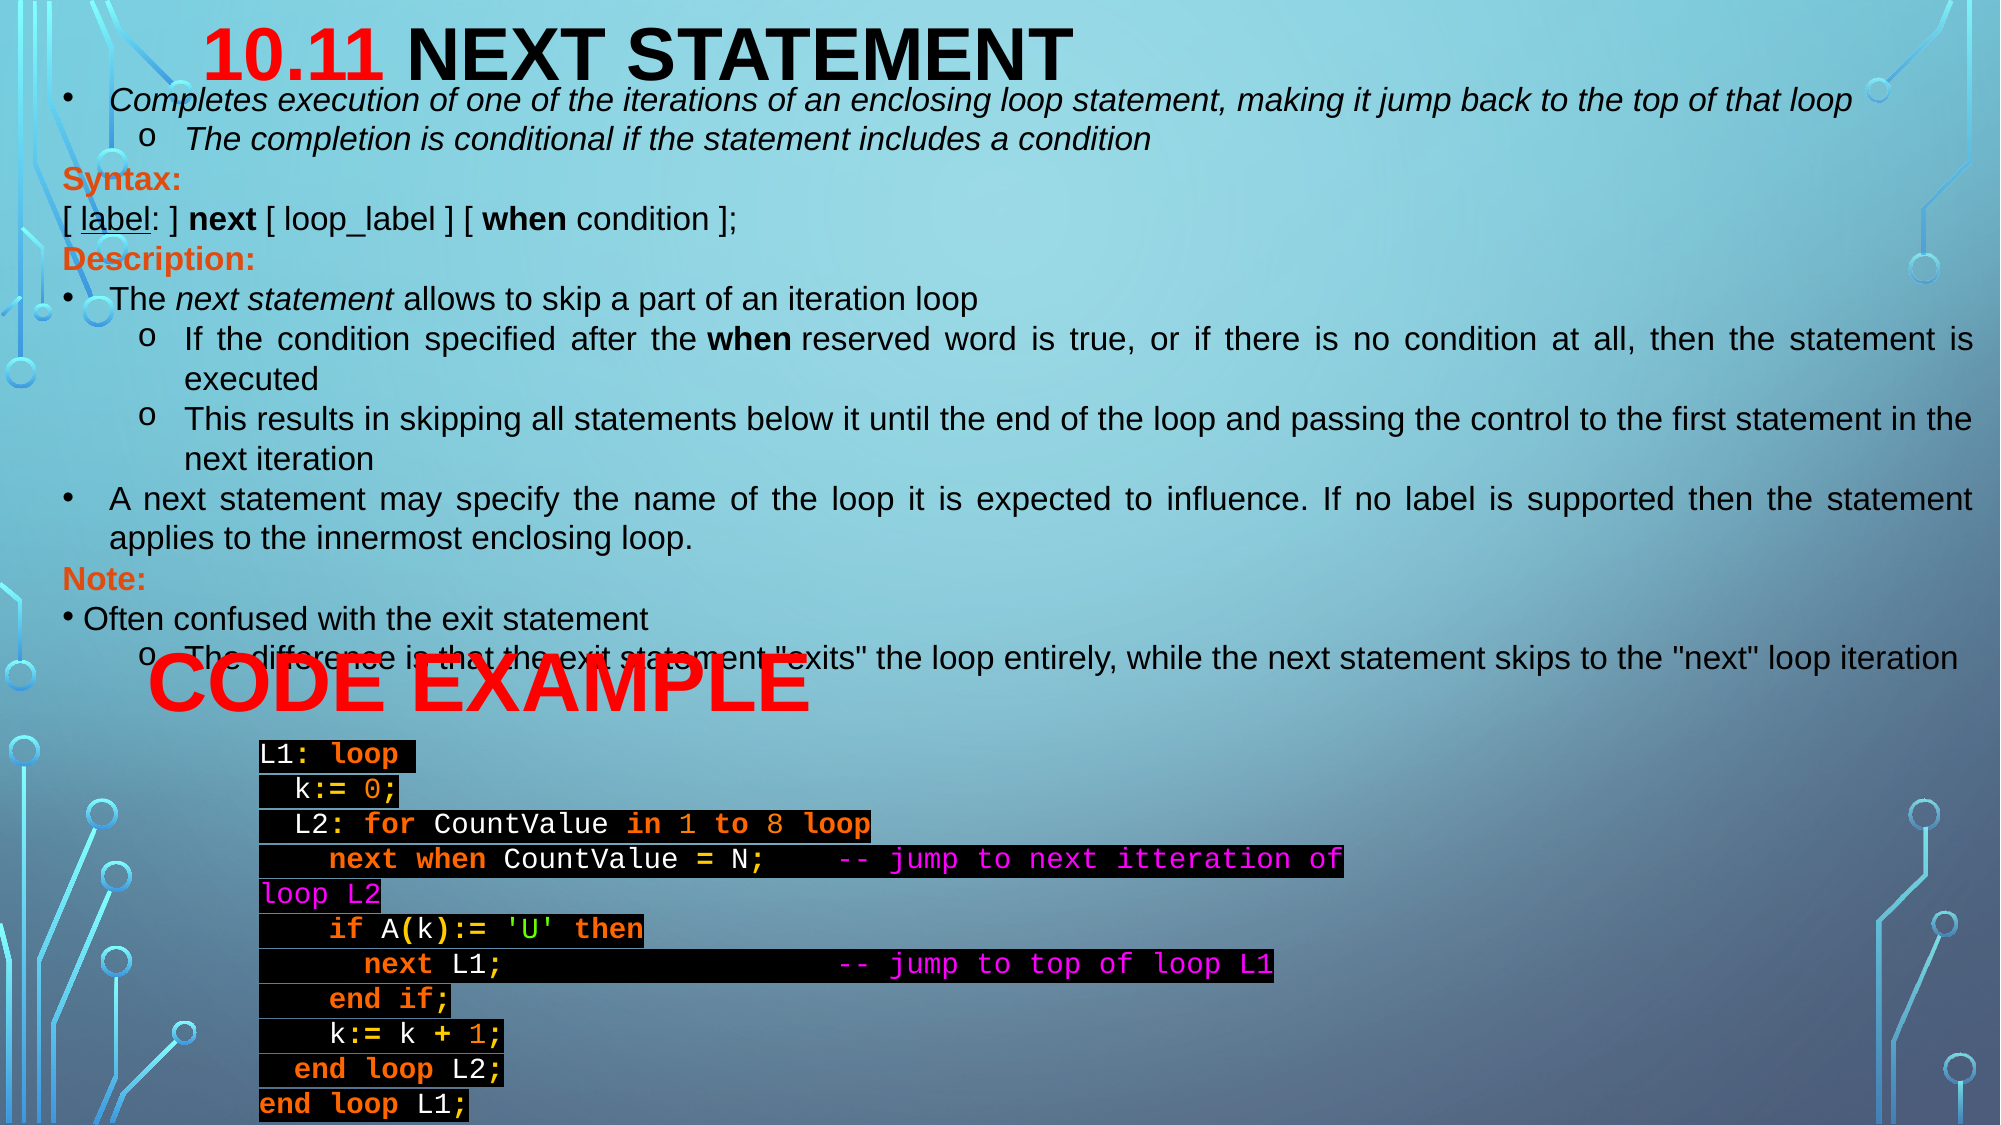

# 10.11 next statement
Completes execution of one of the iterations of an enclosing loop statement, making it jump back to the top of that loop
The completion is conditional if the statement includes a condition
Syntax:
[ label: ] next [ loop_label ] [ when condition ];
Description:
The next statement allows to skip a part of an iteration loop
If the condition specified after the when reserved word is true, or if there is no condition at all, then the statement is executed
This results in skipping all statements below it until the end of the loop and passing the control to the first statement in the next iteration
A next statement may specify the name of the loop it is expected to influence. If no label is supported then the statement applies to the innermost enclosing loop.
Note:
 Often confused with the exit statement
The difference is that the exit statement "exits" the loop entirely, while the next statement skips to the "next" loop iteration

CODE EXAMPLE
L1: loop
  k:= 0;
  L2: for CountValue in 1 to 8 loop
    next when CountValue = N;    -- jump to next itteration of loop L2
    if A(k):= 'U' then
      next L1;                   -- jump to top of loop L1
    end if;
    k:= k + 1;
  end loop L2;
end loop L1;